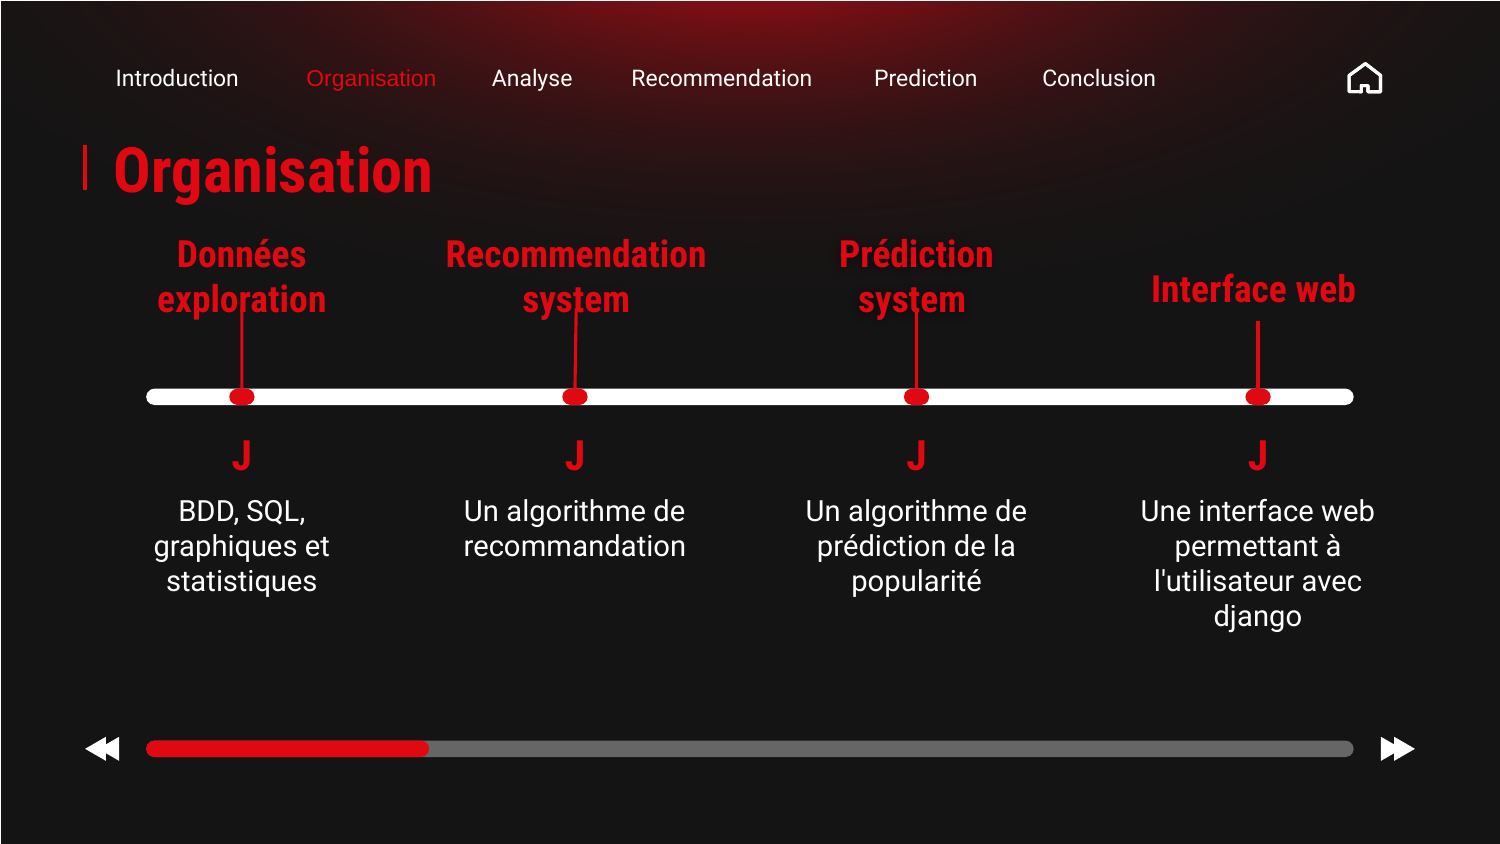

Introduction
Organisation
Analyse
Recommendation
Prediction
Conclusion

# Organisation
Données exploration
Recommendation system
Prédiction system
Interface web

J
J
J
J
BDD, SQL, graphiques et statistiques
Un algorithme de recommandation
Un algorithme de prédiction de la popularité
Une interface web permettant à l'utilisateur avec django